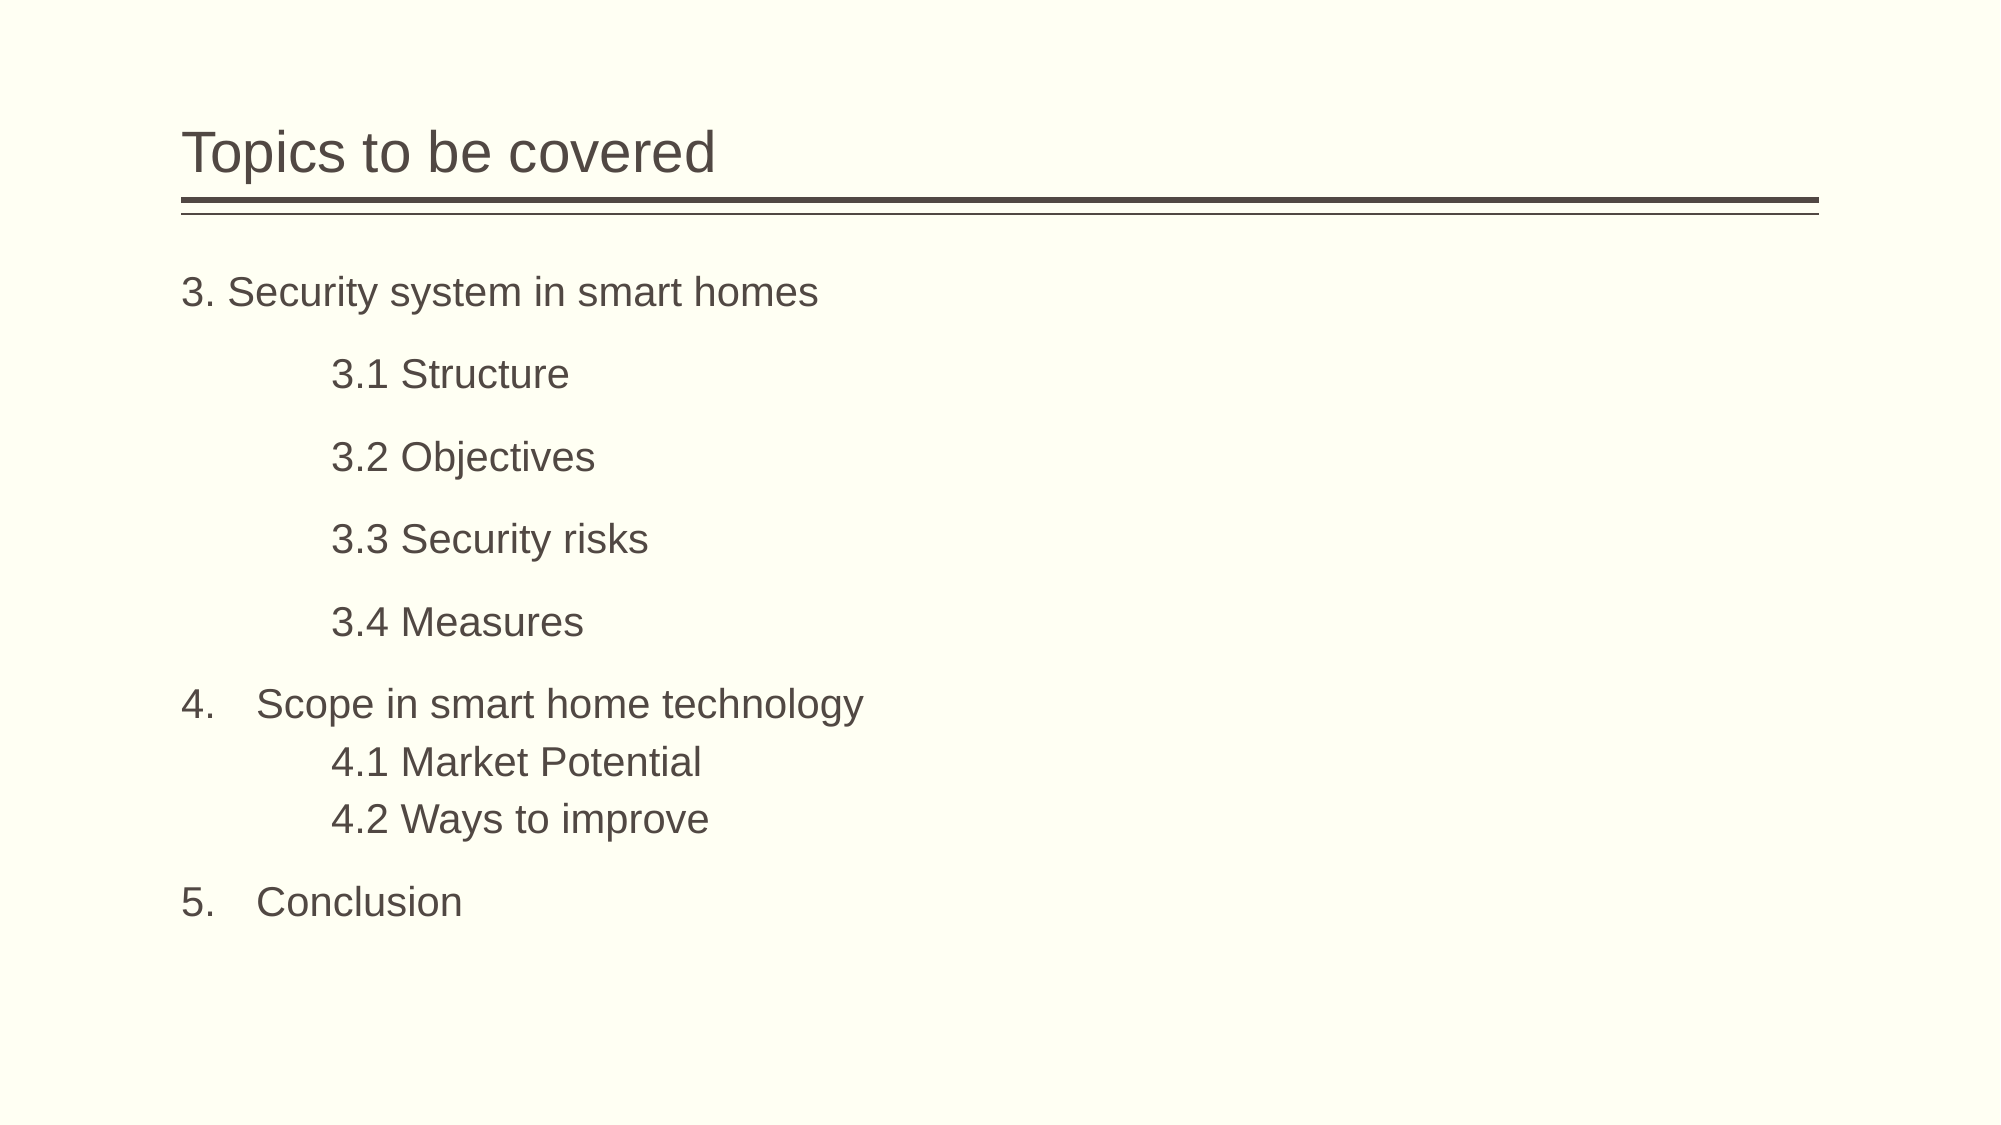

# Topics to be covered
3. Security system in smart homes
	3.1 Structure
	3.2 Objectives
	3.3 Security risks
	3.4 Measures
Scope in smart home technology
4.1 Market Potential
4.2 Ways to improve
Conclusion